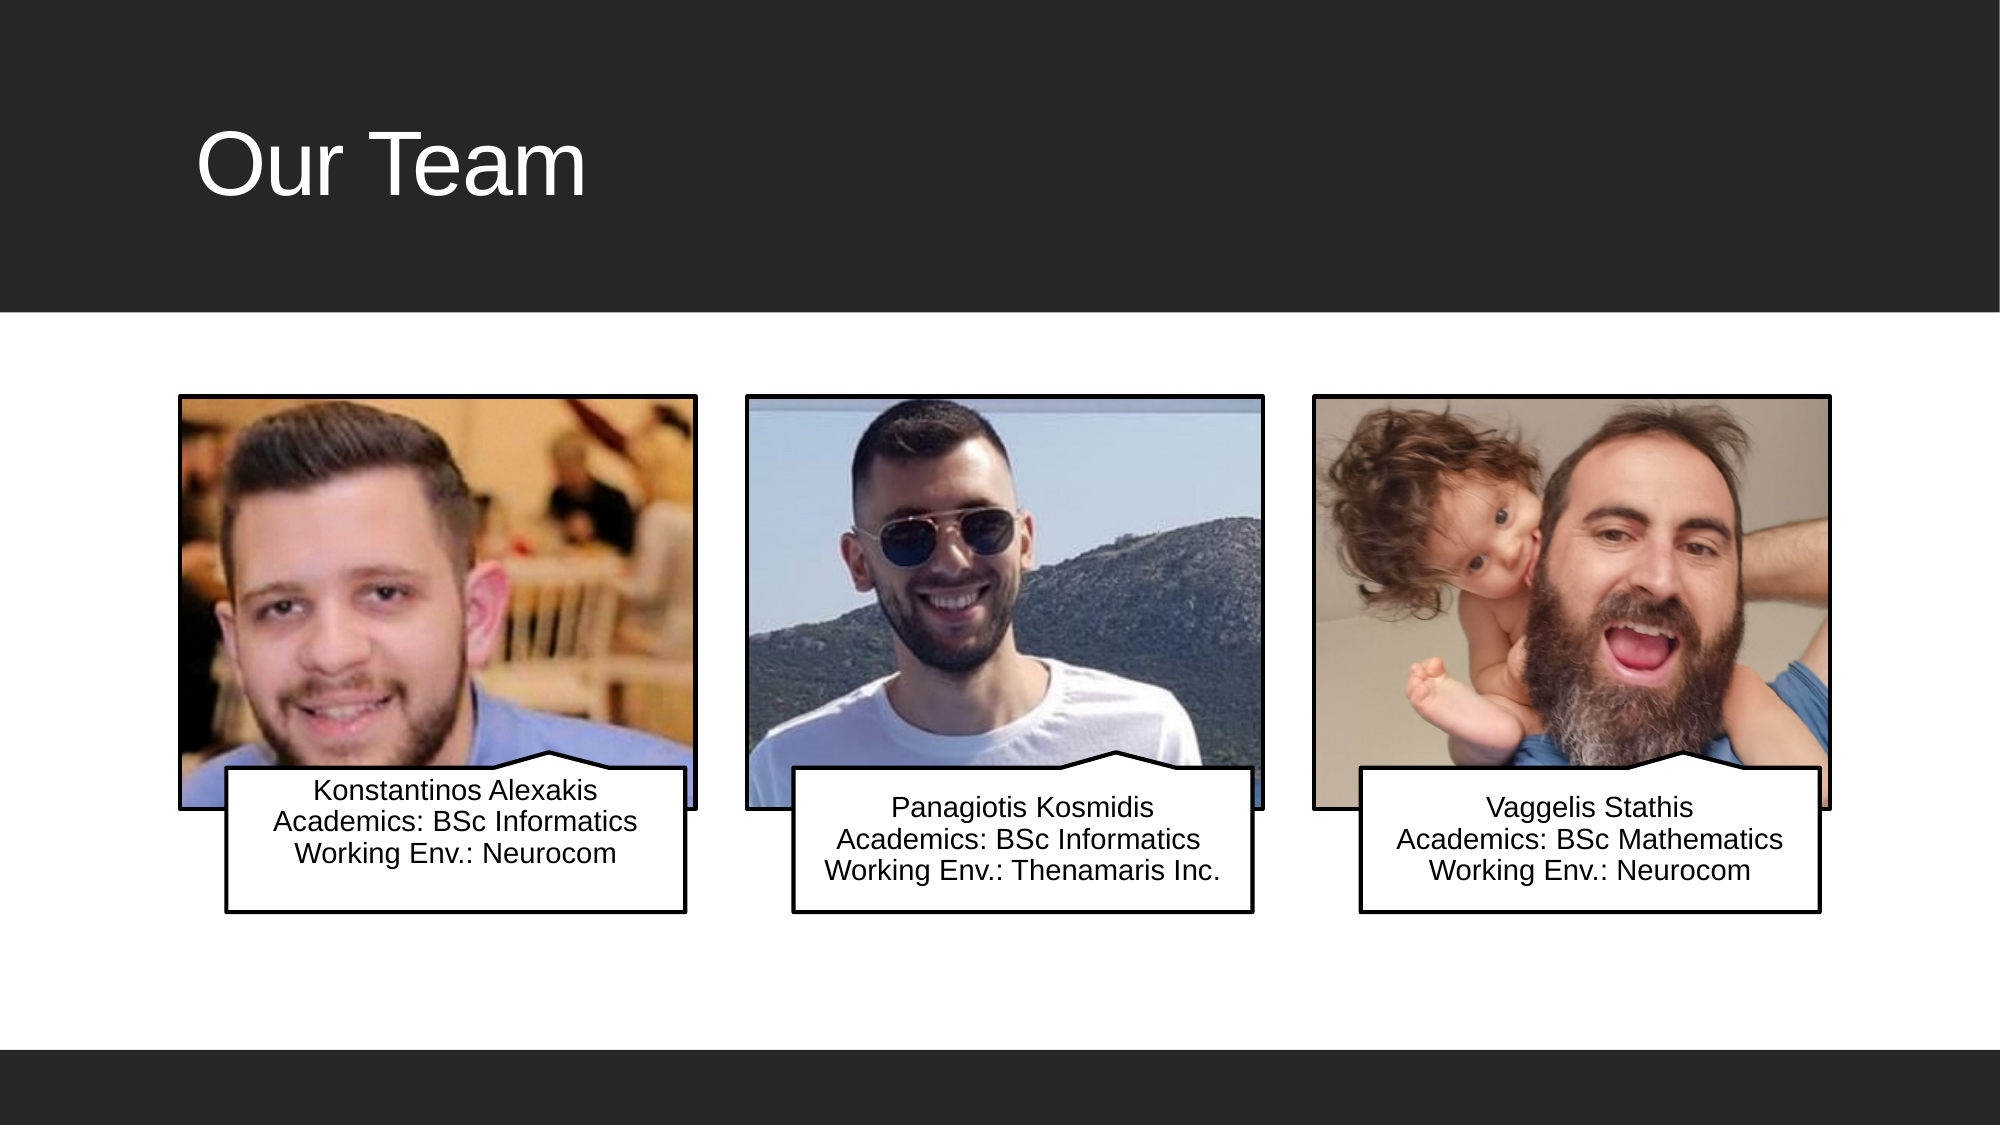

# Our Team
Konstantinos Alexakis
Academics: BSc Informatics
Working Env.: Neurocom
Panagiotis Kosmidis
Academics: BSc Informatics
Working Env.: Thenamaris Inc.
Vaggelis Stathis
Academics: BSc Mathematics
Working Env.: Neurocom